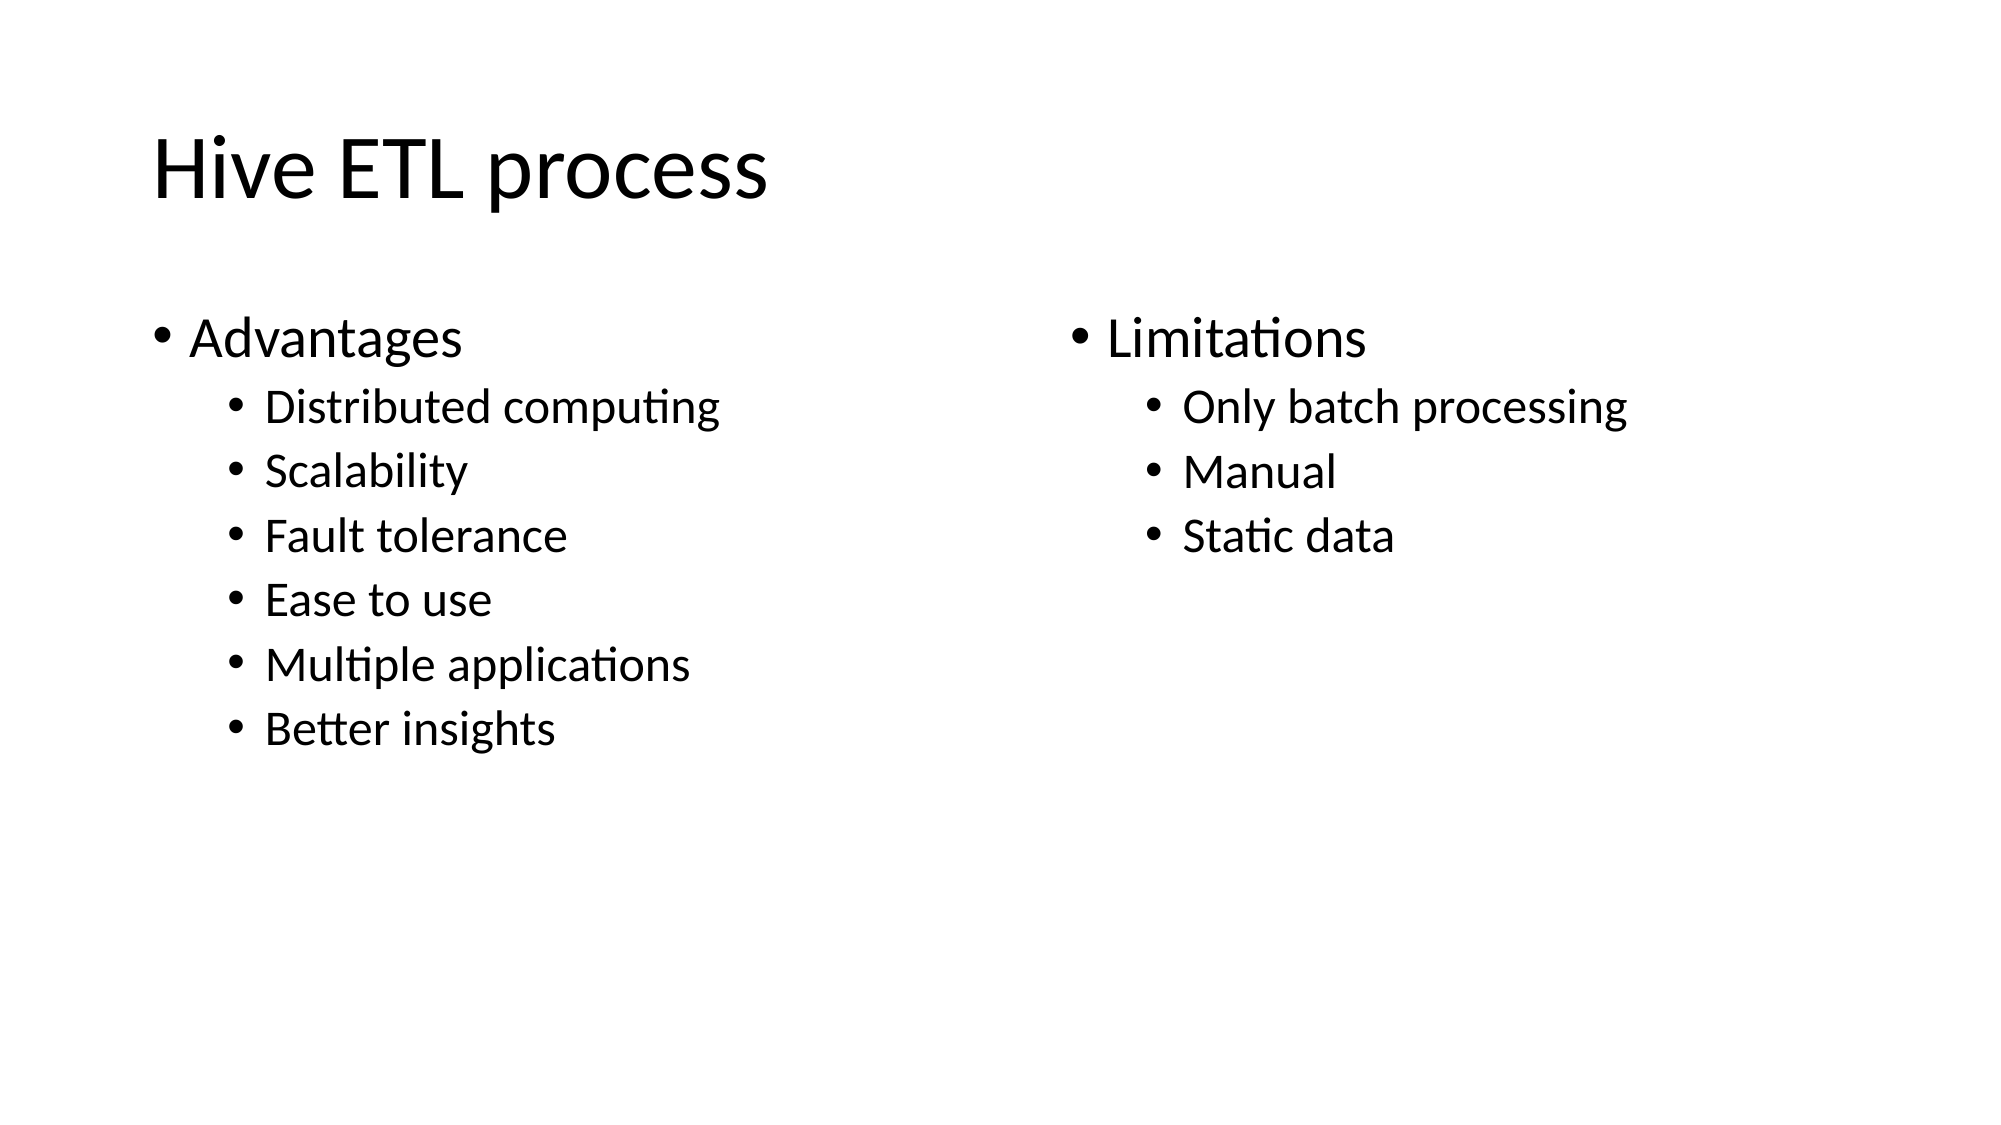

# Hive ETL process
Advantages
Distributed computing
Scalability
Fault tolerance
Ease to use
Multiple applications
Better insights

Limitations
Only batch processing
Manual
Static data